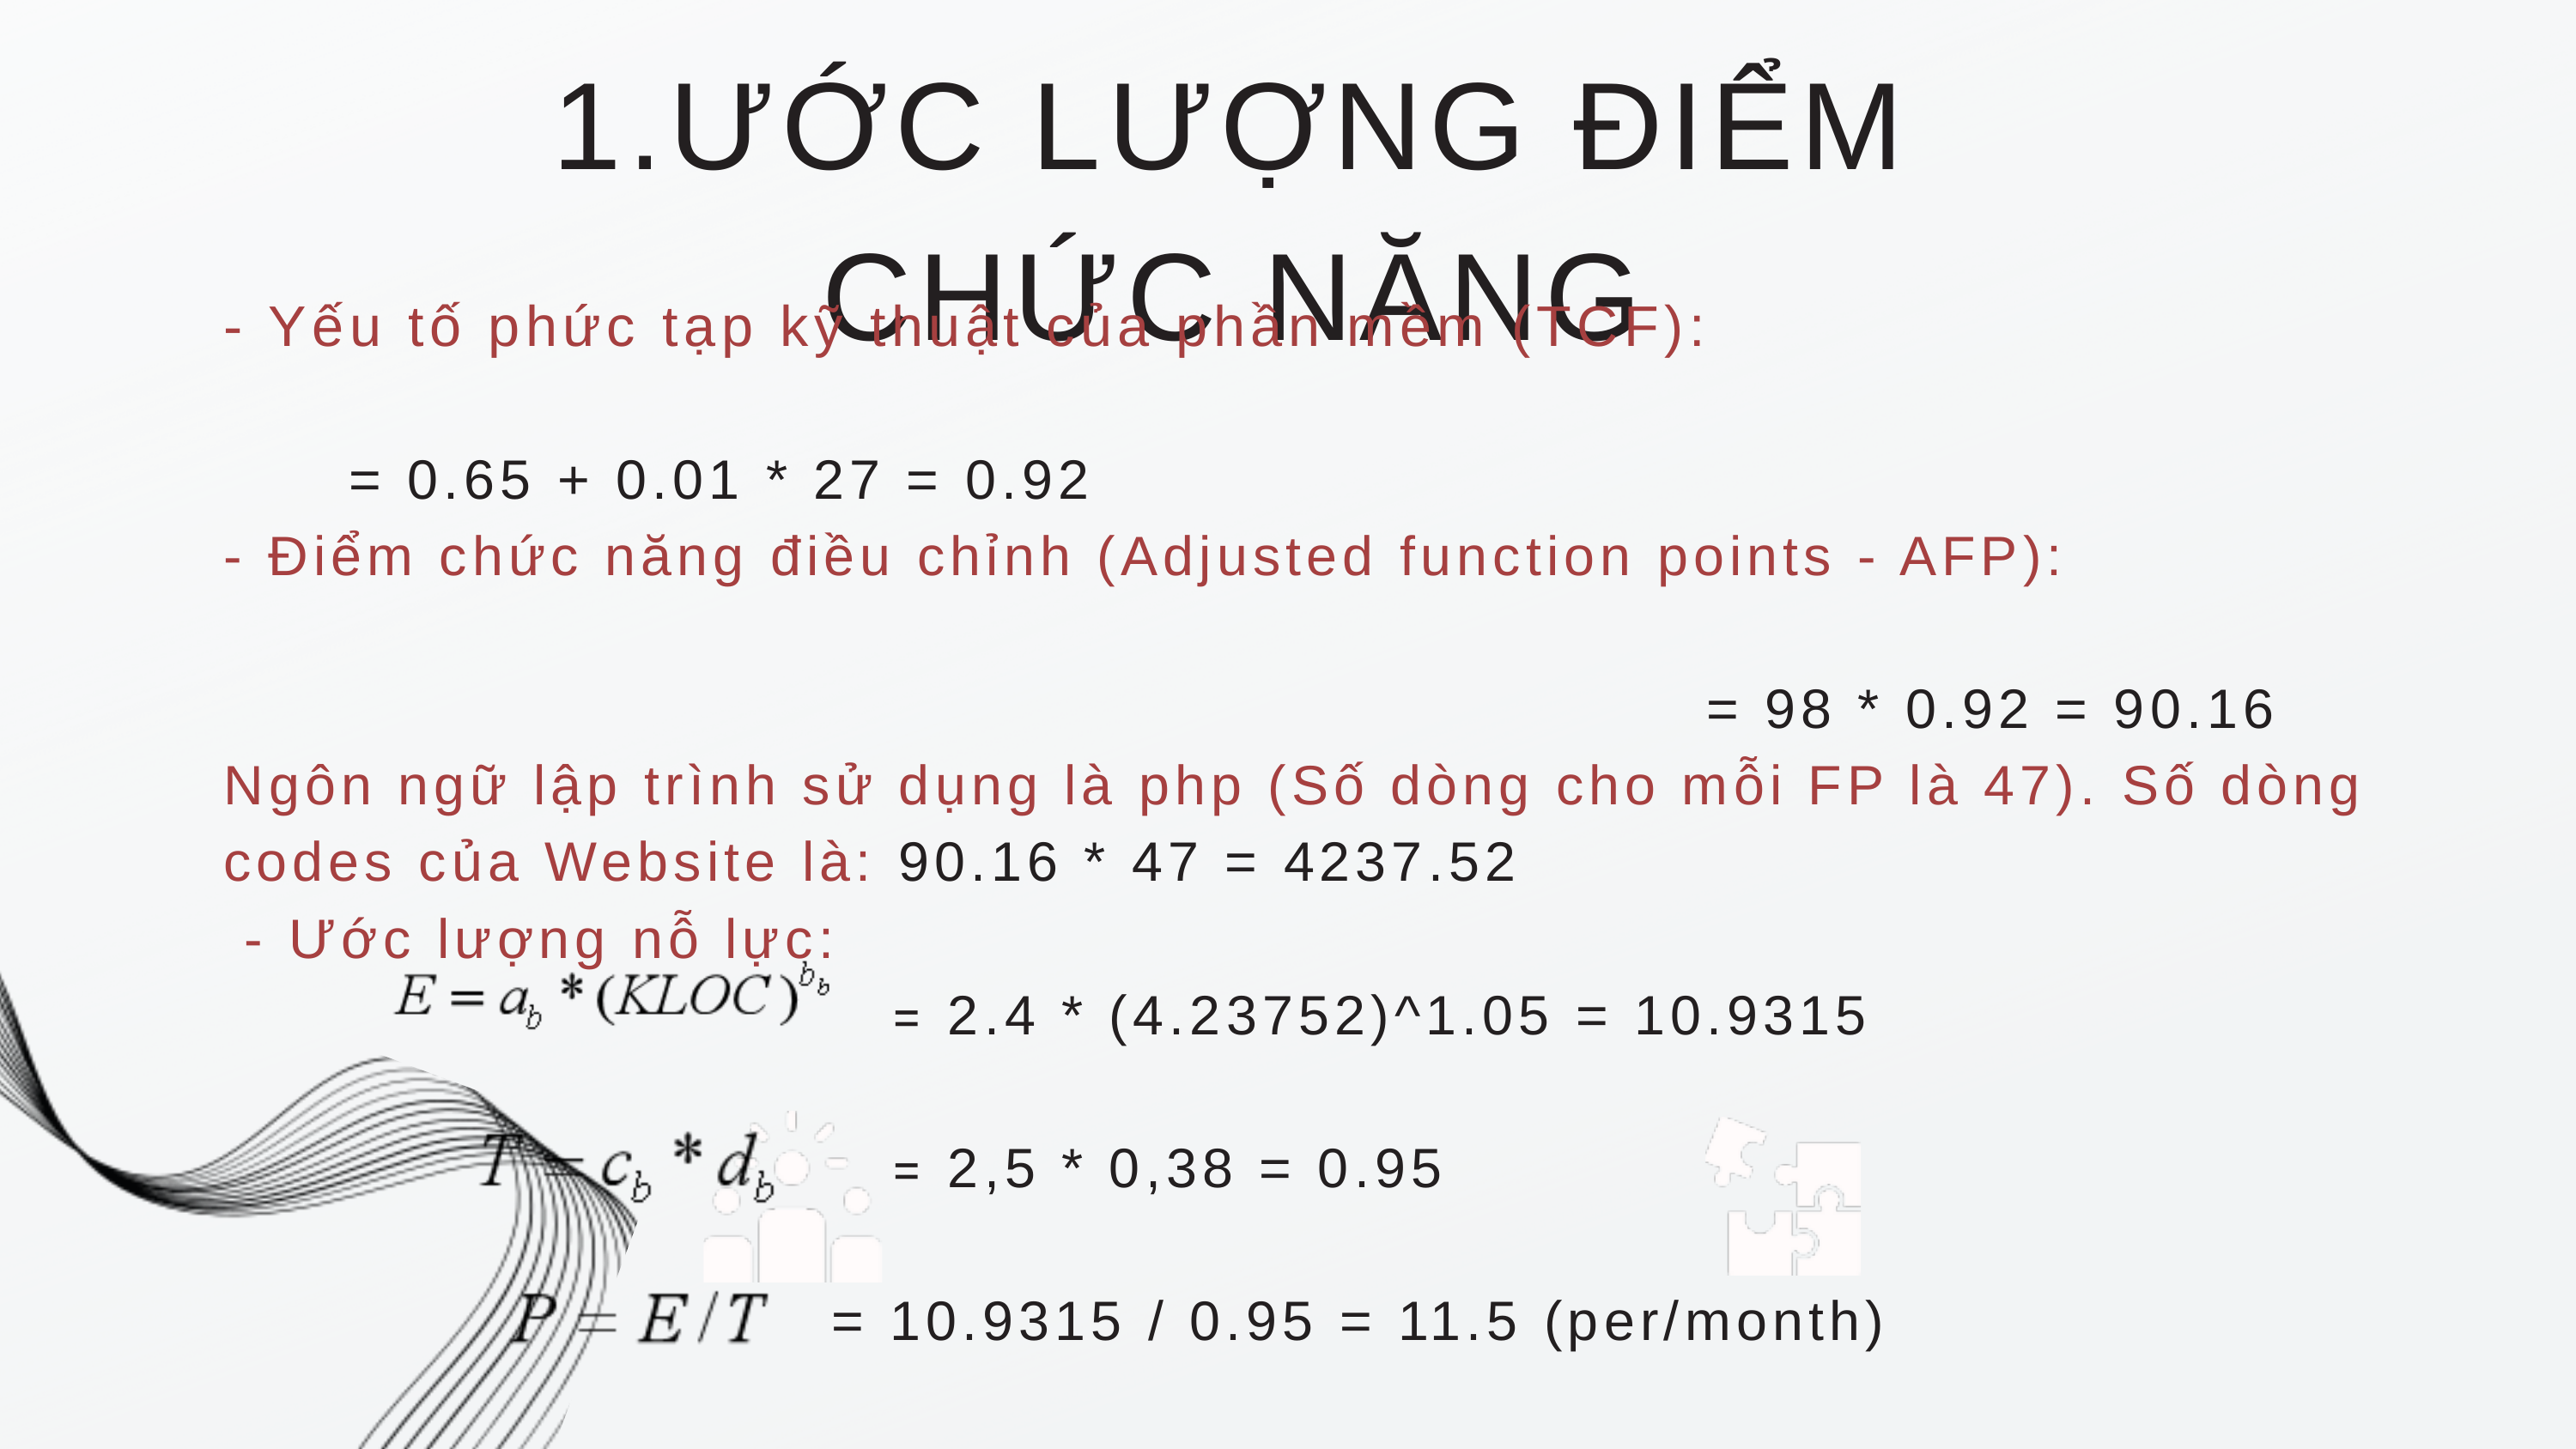

1.ƯỚC LƯỢNG ĐIỂM CHỨC NĂNG

- Yếu tố phức tạp kỹ thuật của phần mềm (TCF):

      = 0.65 + 0.01 * 27 = 0.92
- Điểm chức năng điều chỉnh (Adjusted function points - AFP):

                                                                       = 98 * 0.92 = 90.16
Ngôn ngữ lập trình sử dụng là php (Số dòng cho mỗi FP là 47). Số dòng codes của Website là: 90.16 * 47 = 4237.52
 - Ước lượng nỗ lực:
                                = 2.4 * (4.23752)^1.05 = 10.9315

                                = 2,5 * 0,38 = 0.95

                              = 10.9315 / 0.95 = 11.5 (per/month)